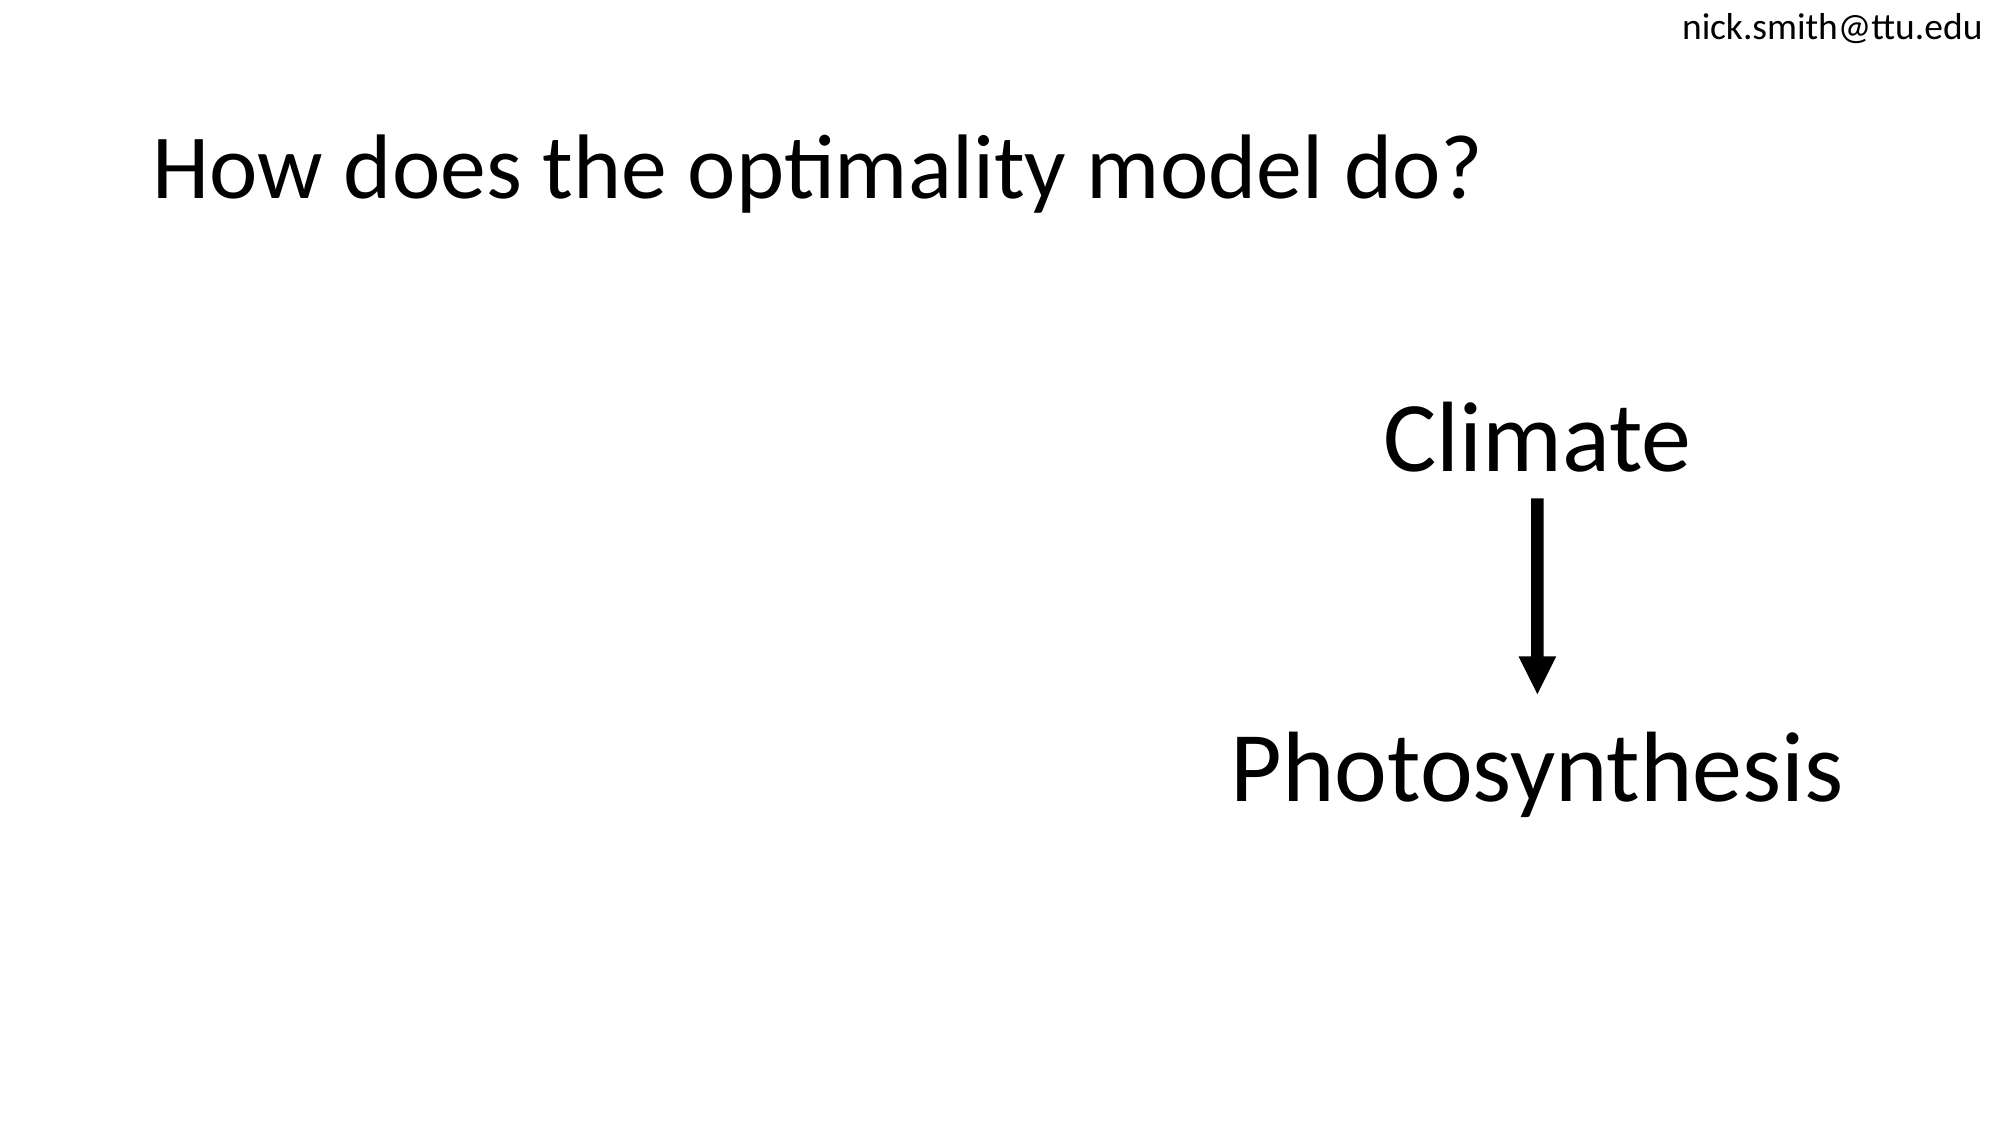

nick.smith@ttu.edu
# How does the optimality model do?
Climate
Photosynthesis